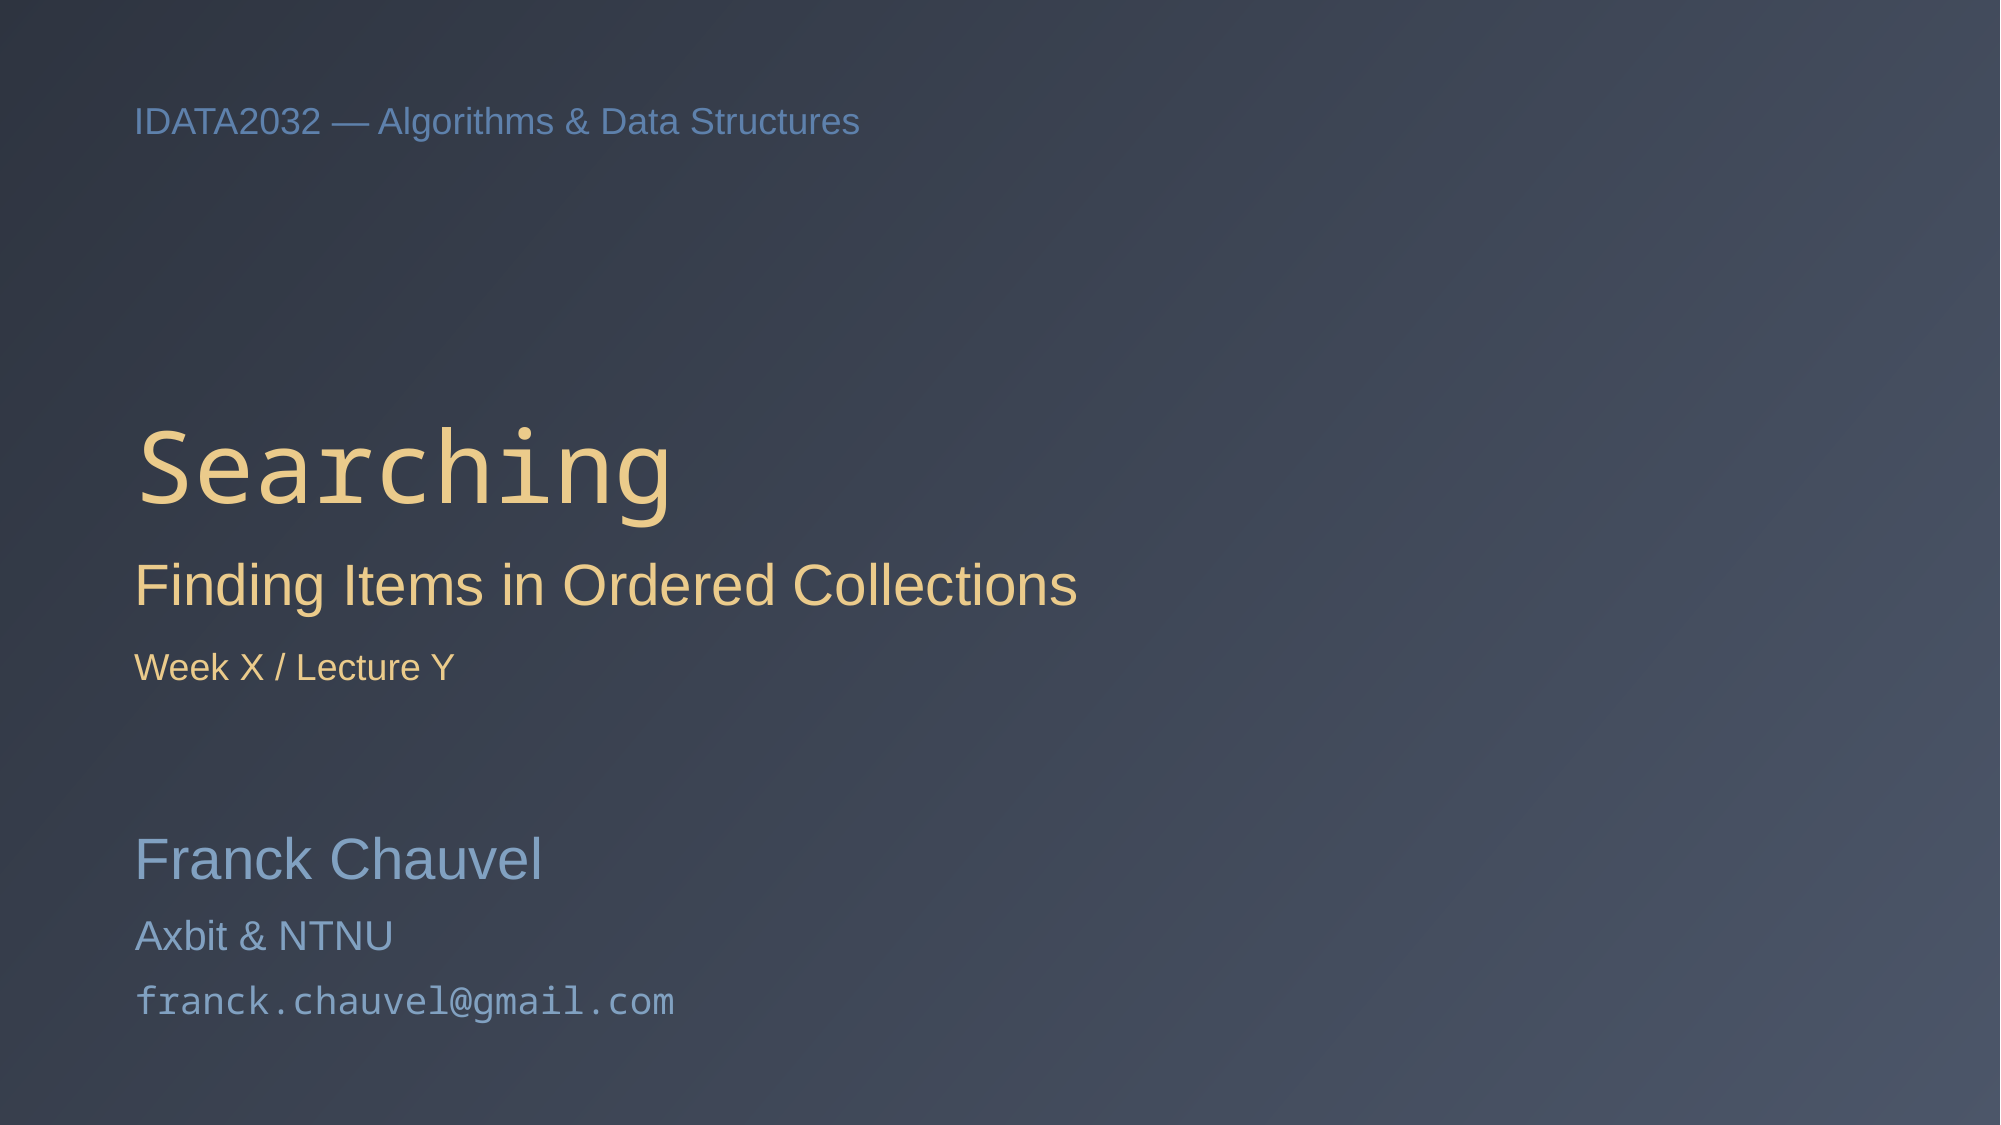

# Searching
Finding Items in Ordered Collections
Week X / Lecture Y
Franck Chauvel
Axbit & NTNU
franck.chauvel@gmail.com